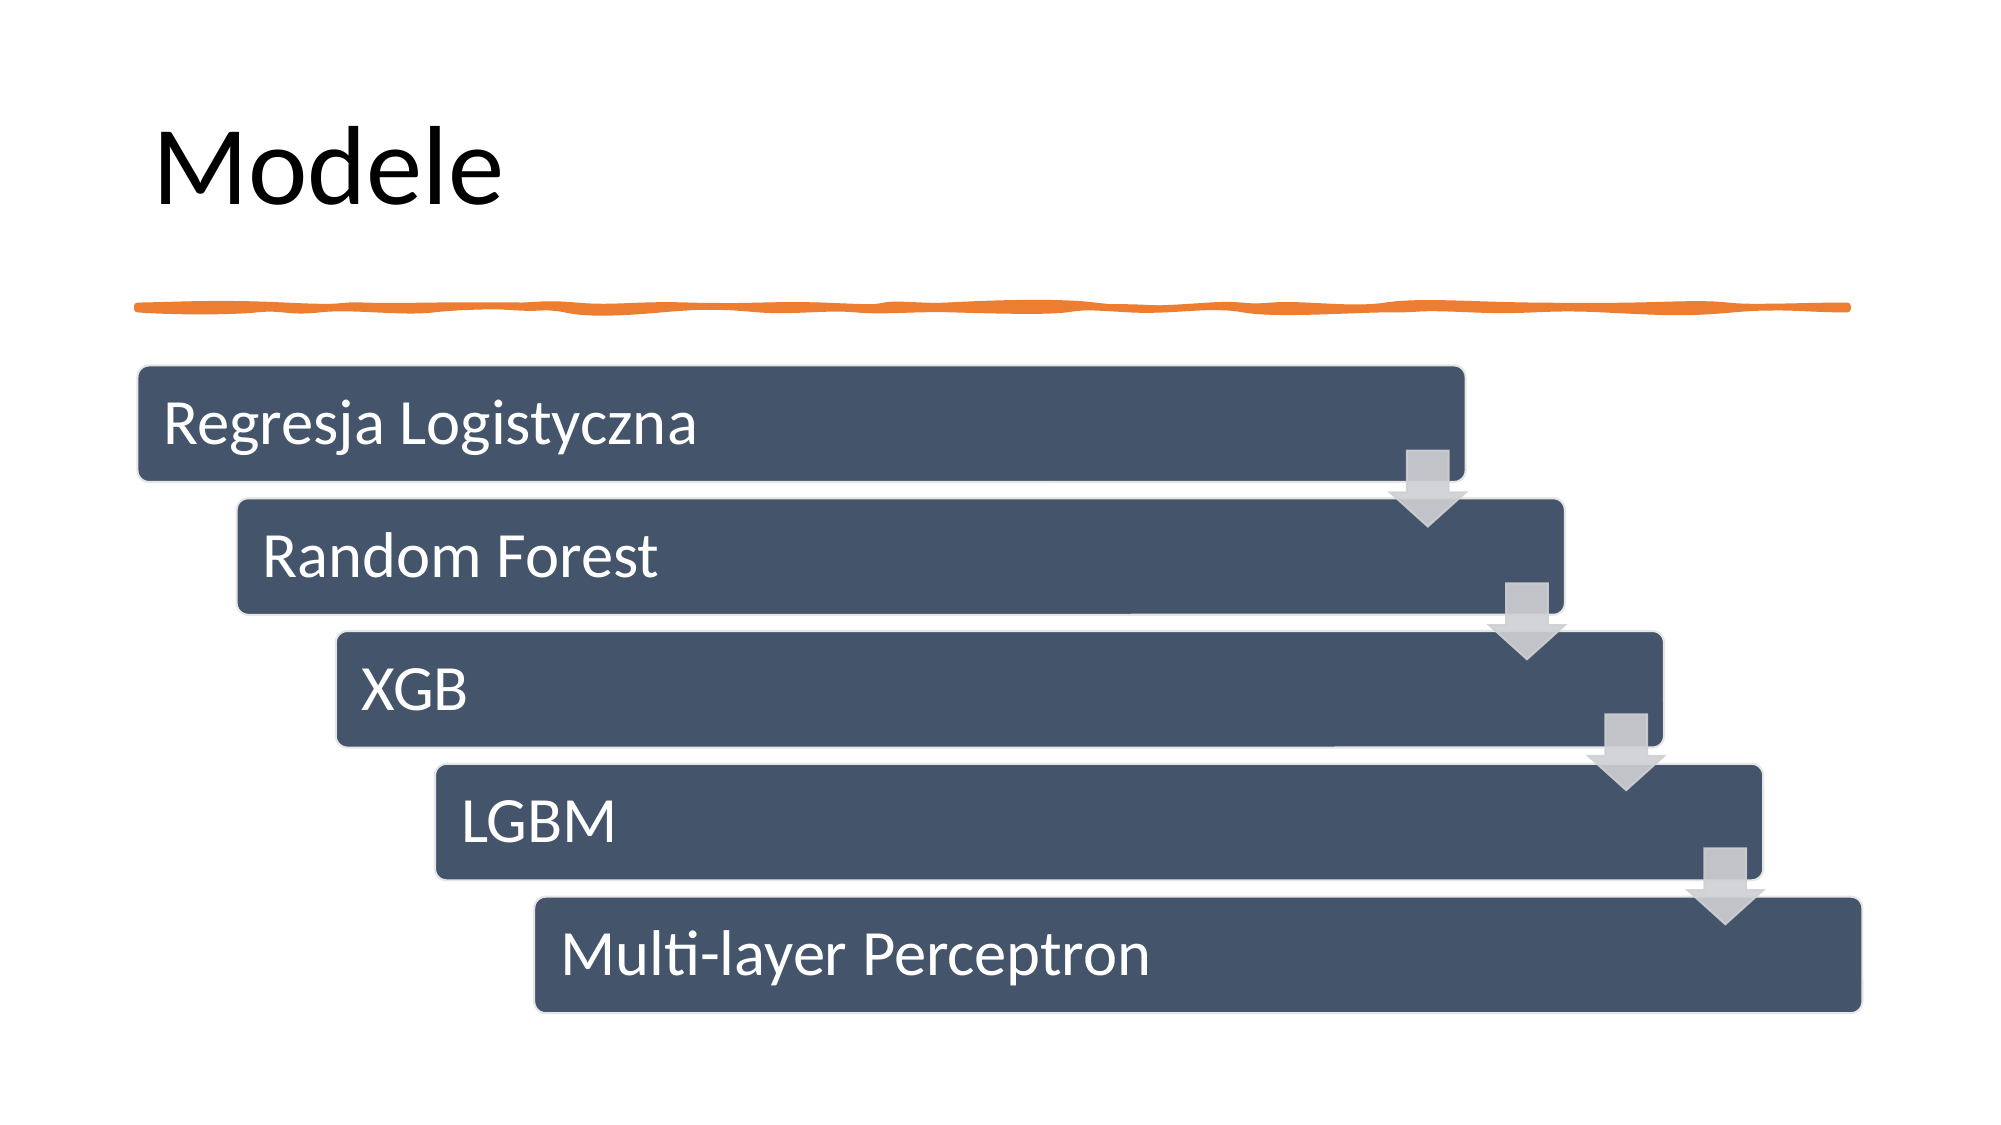

# Modele

Regresja Logistyczna
Random Forest
XGB
LGBM
Multi-layer Perceptron